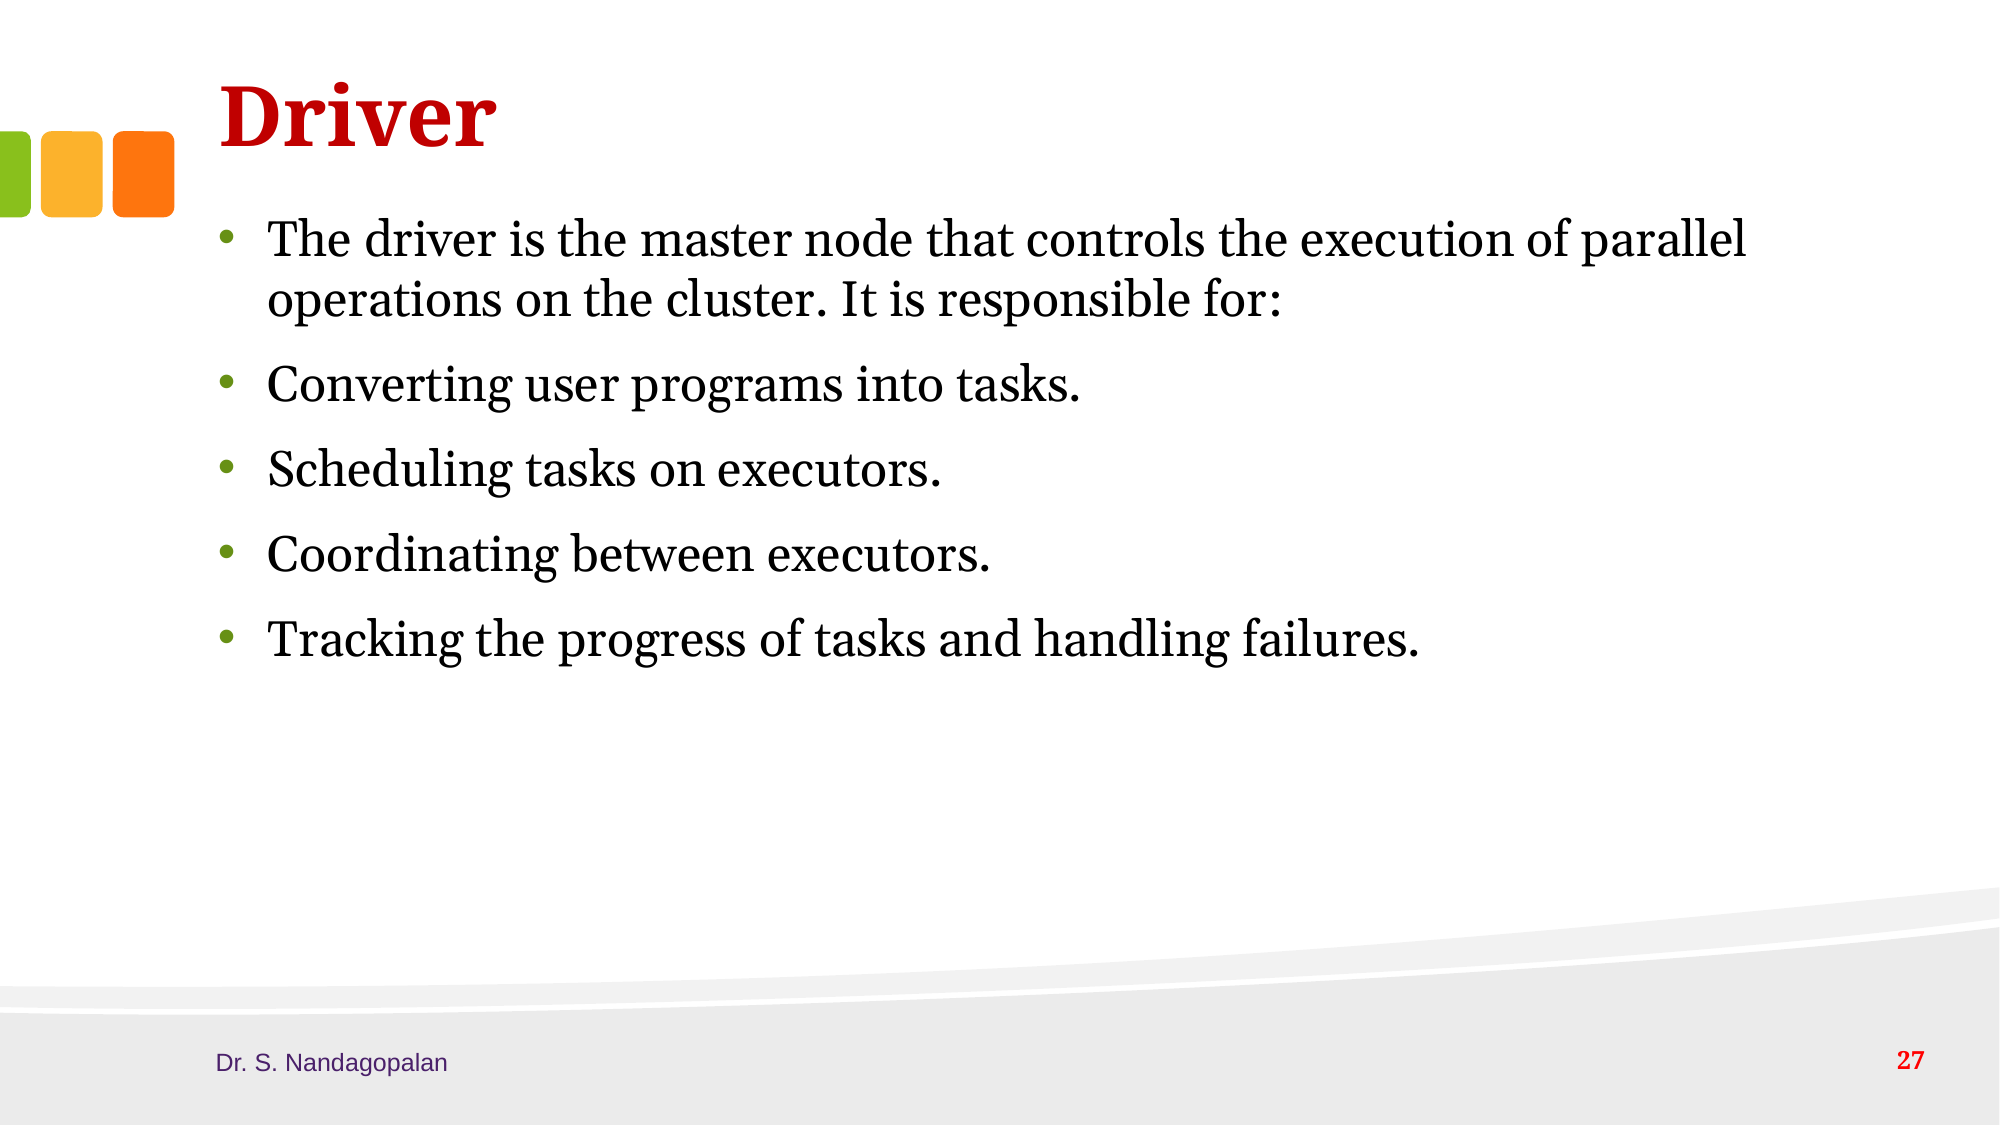

# Driver
The driver is the master node that controls the execution of parallel operations on the cluster. It is responsible for:
Converting user programs into tasks.
Scheduling tasks on executors.
Coordinating between executors.
Tracking the progress of tasks and handling failures.

Dr. S. Nandagopalan
27